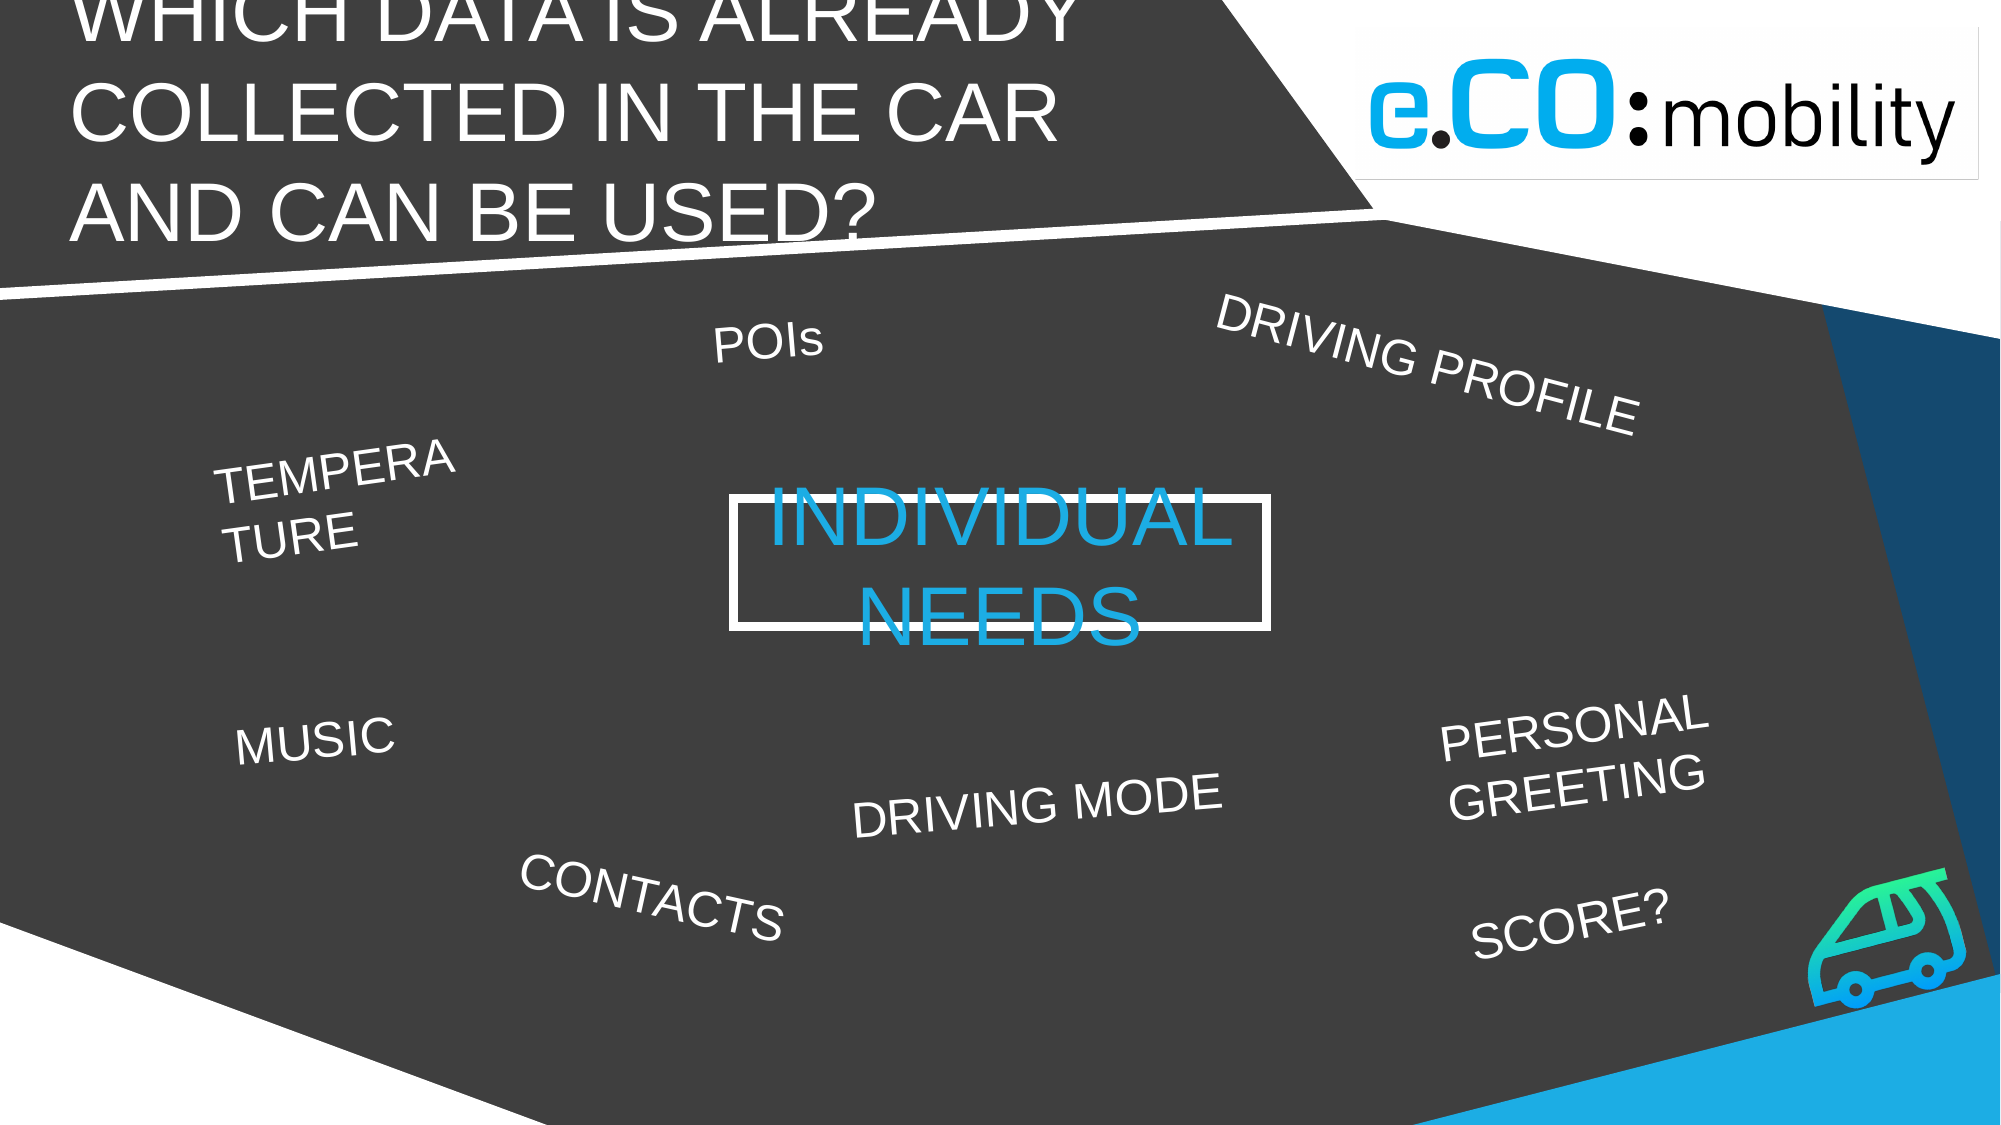

WHICH DATA IS ALREADY COLLECTED IN THE CAR AND CAN BE USED?
POIs
DRIVING PROFILE
TEMPERATURE
INDIVIDUAL NEEDS
PERSONAL GREETING
MUSIC
DRIVING MODE
CONTACTS
SCORE?